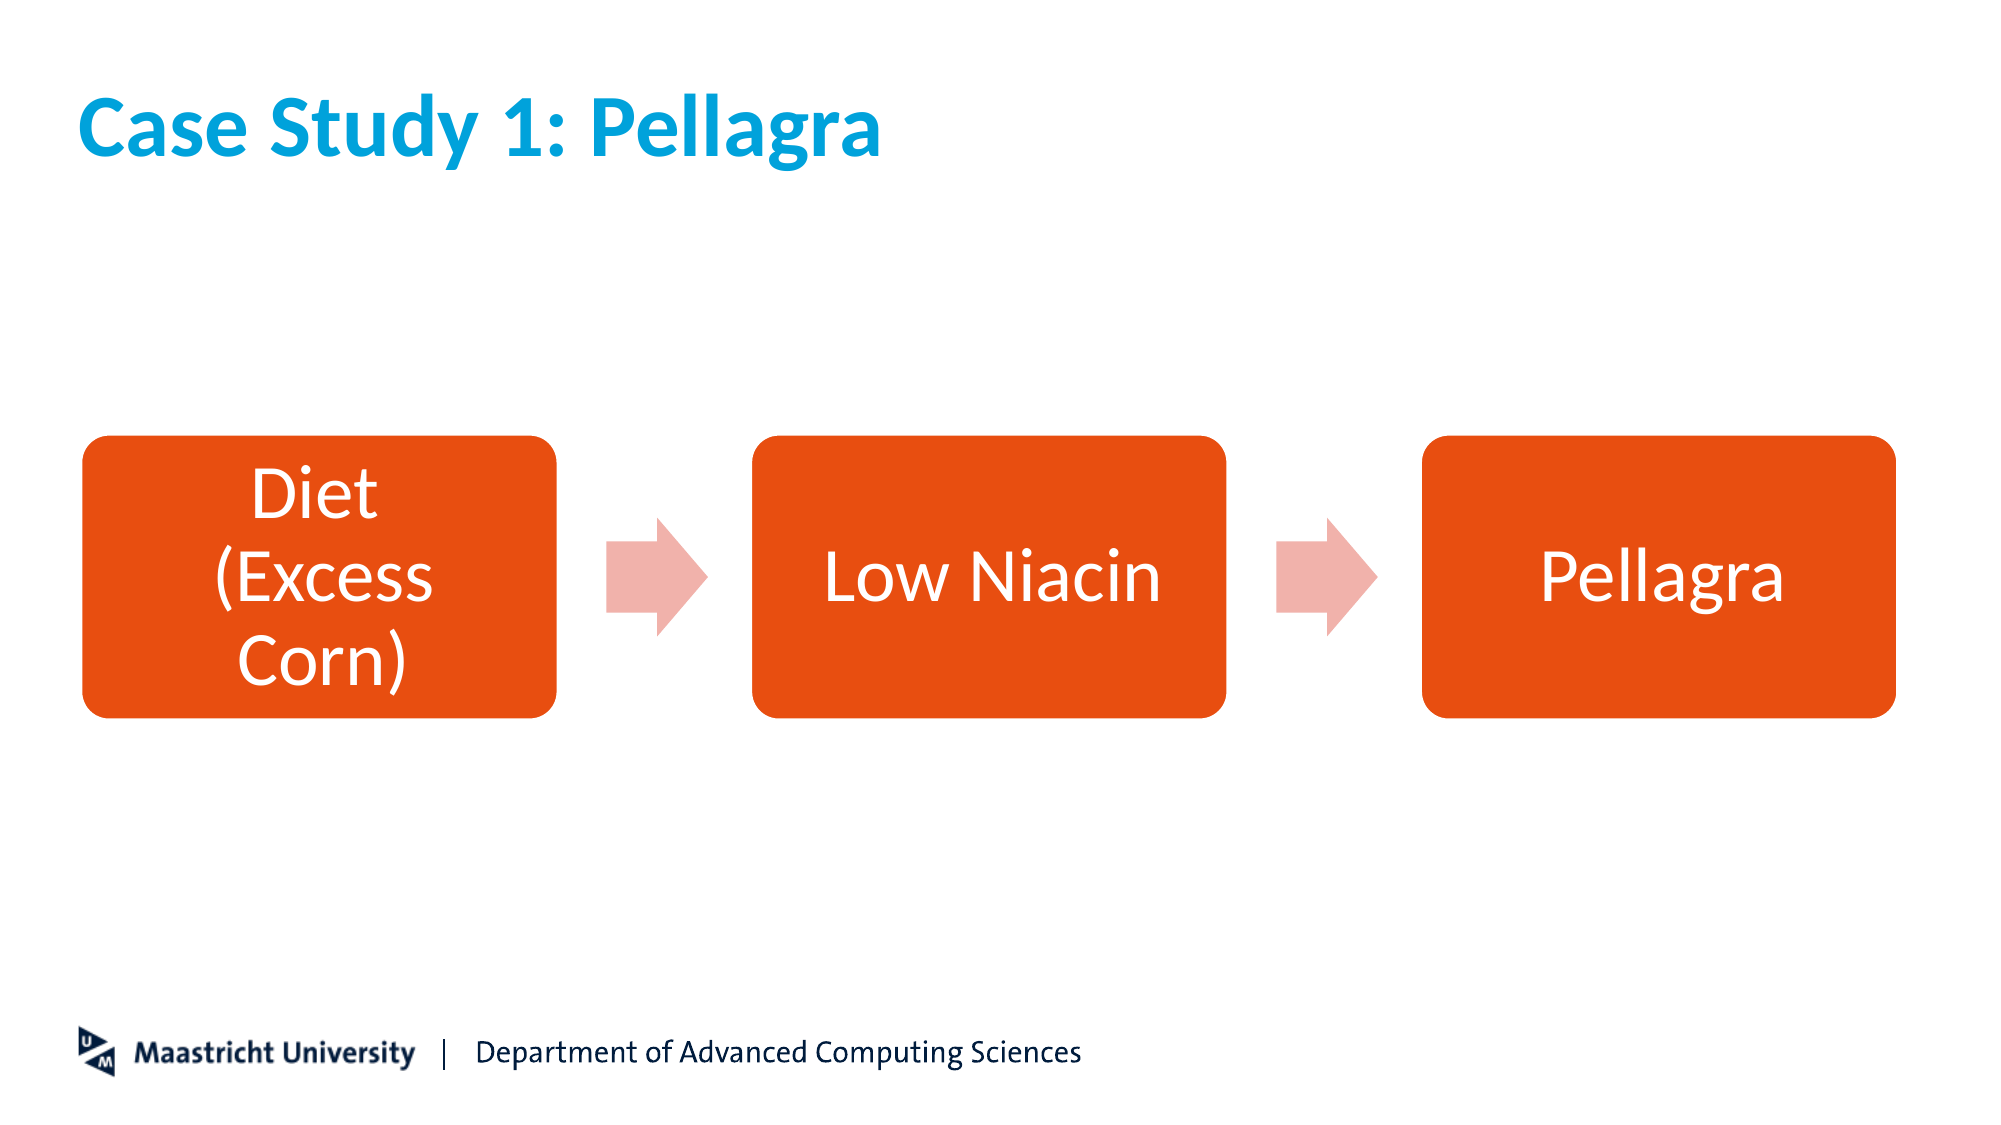

# Case Study 1: Pellagra
Diet
(Excess Corn)

Low Niacin

Pellagra